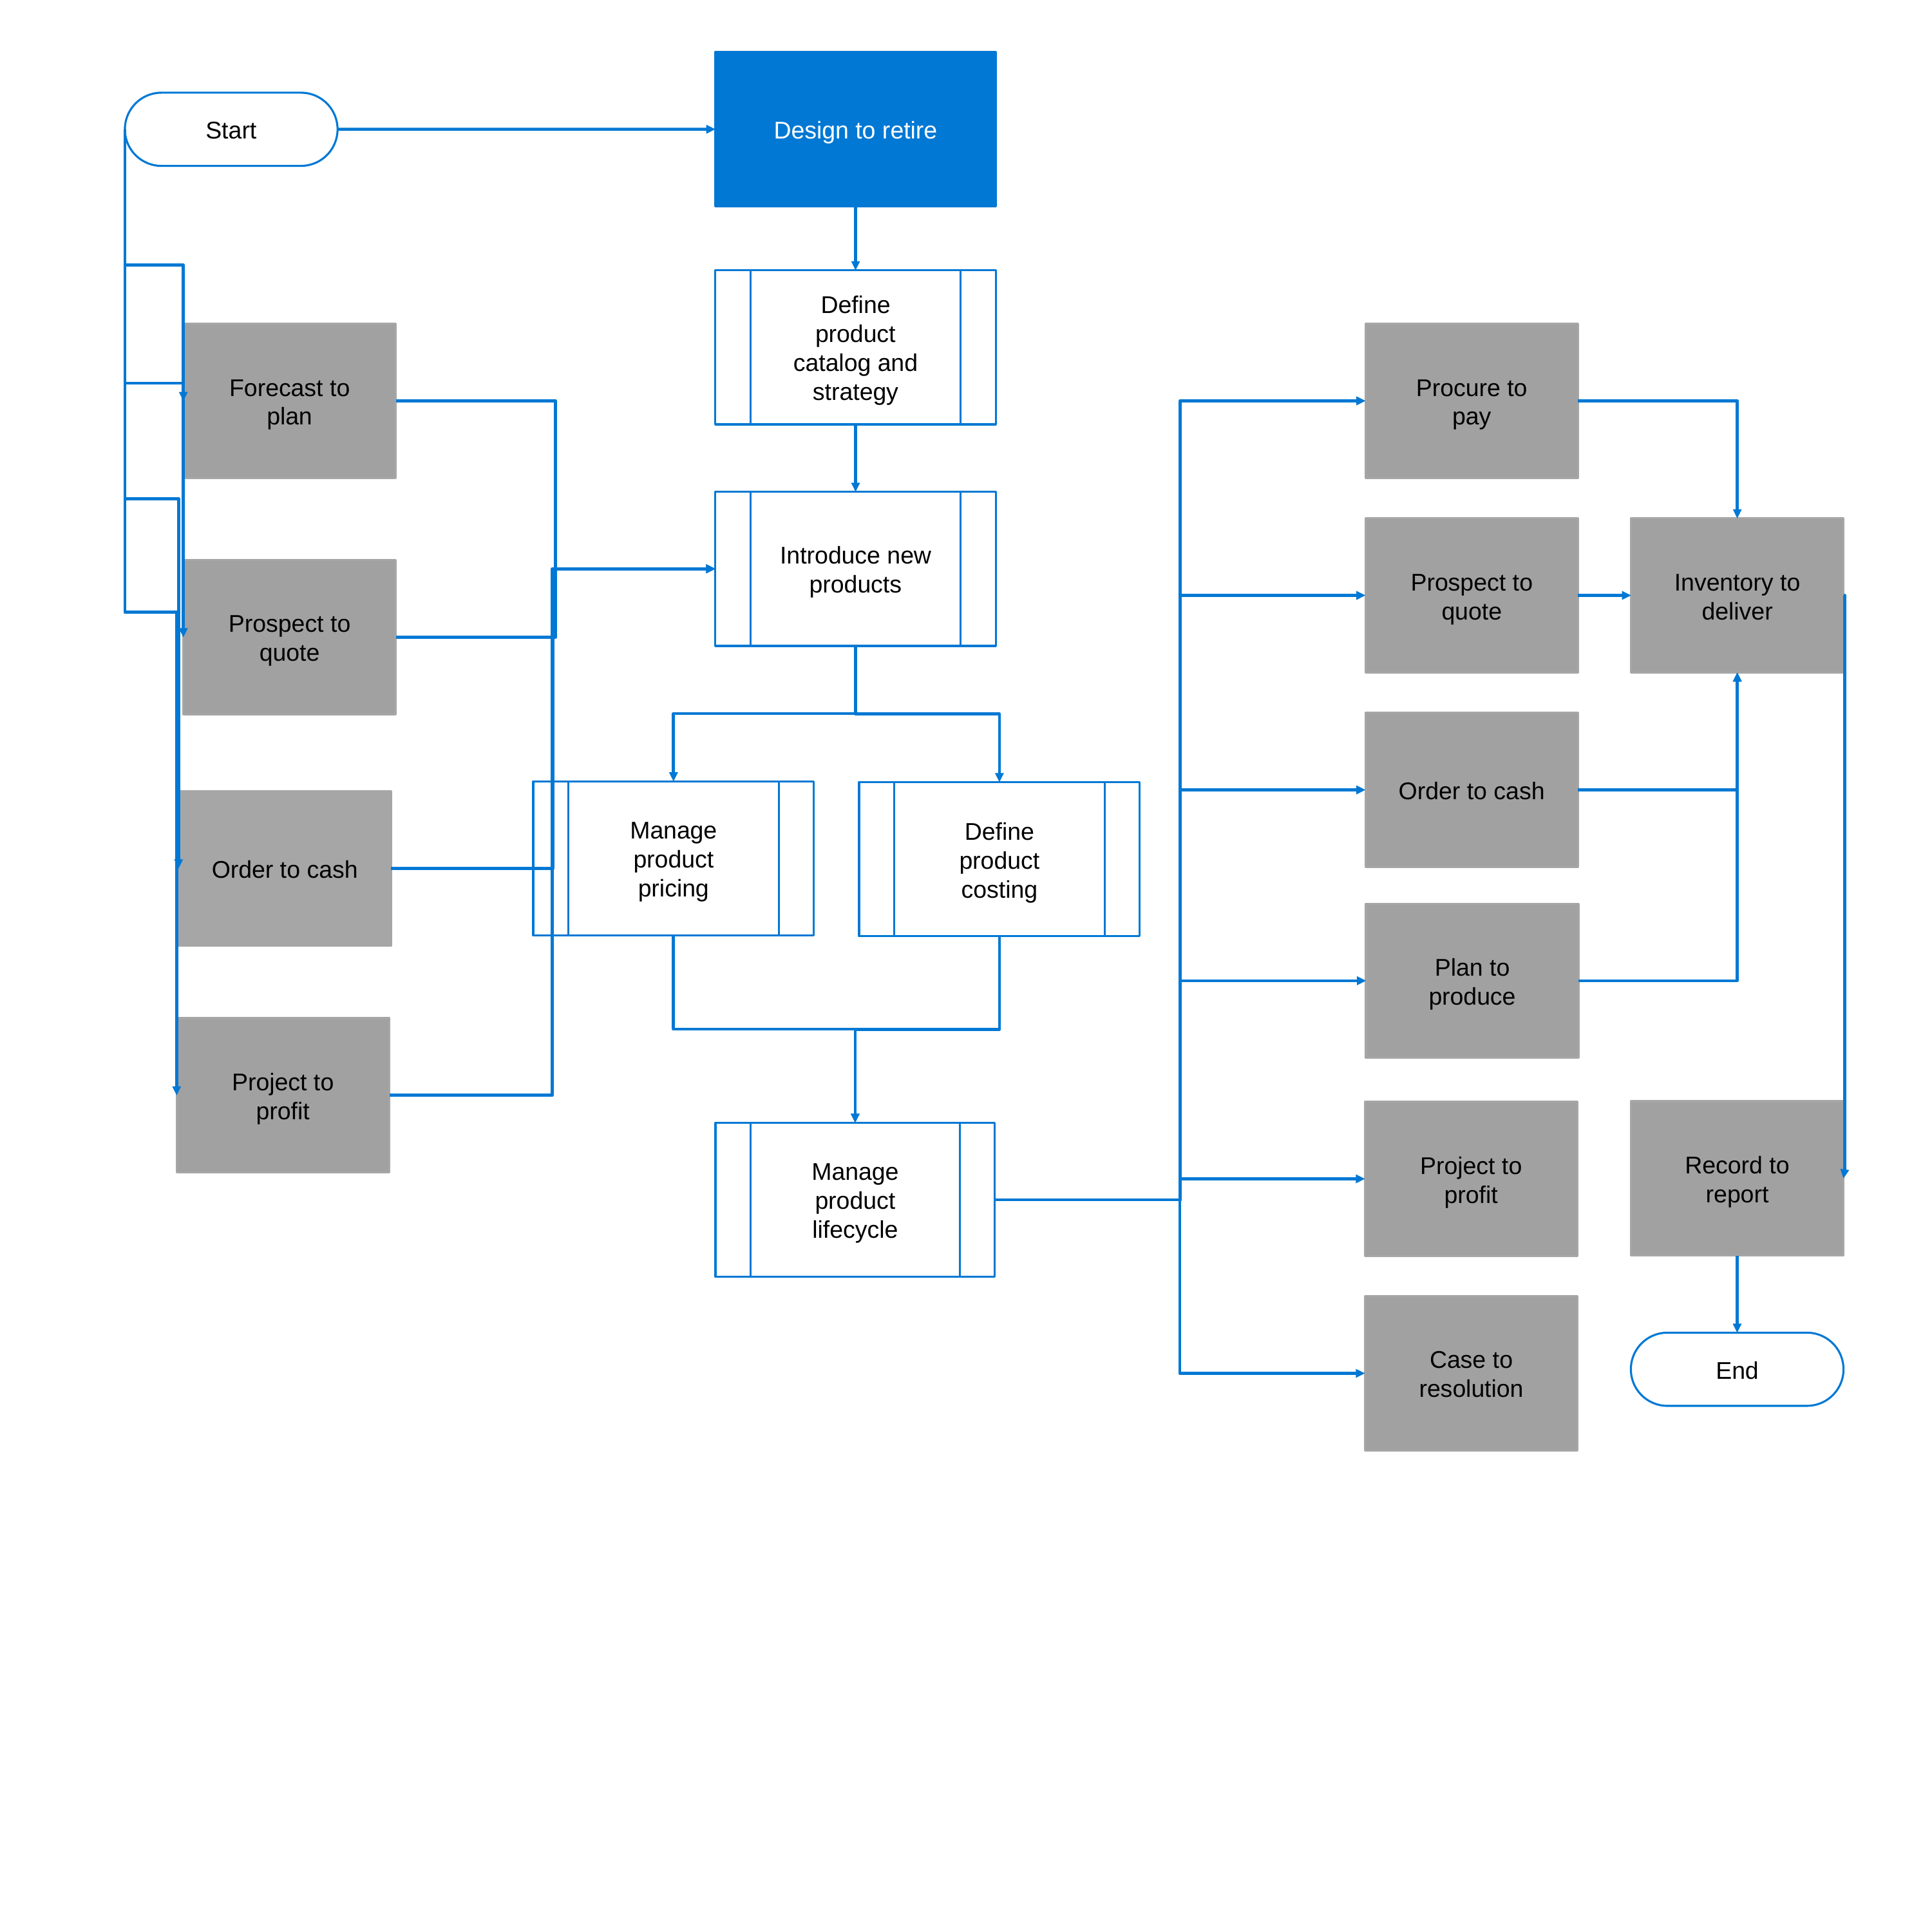

Design to retire
Start
Define product catalog and strategy
Forecast to plan
Procure to pay
Introduce new products
Prospect to quote
Inventory to deliver
Prospect to quote
Order to cash
Manage product pricing
Define product costing
Order to cash
Plan to produce
Project to profit
Record to report
Project to profit
Manage product lifecycle
Case to resolution
End